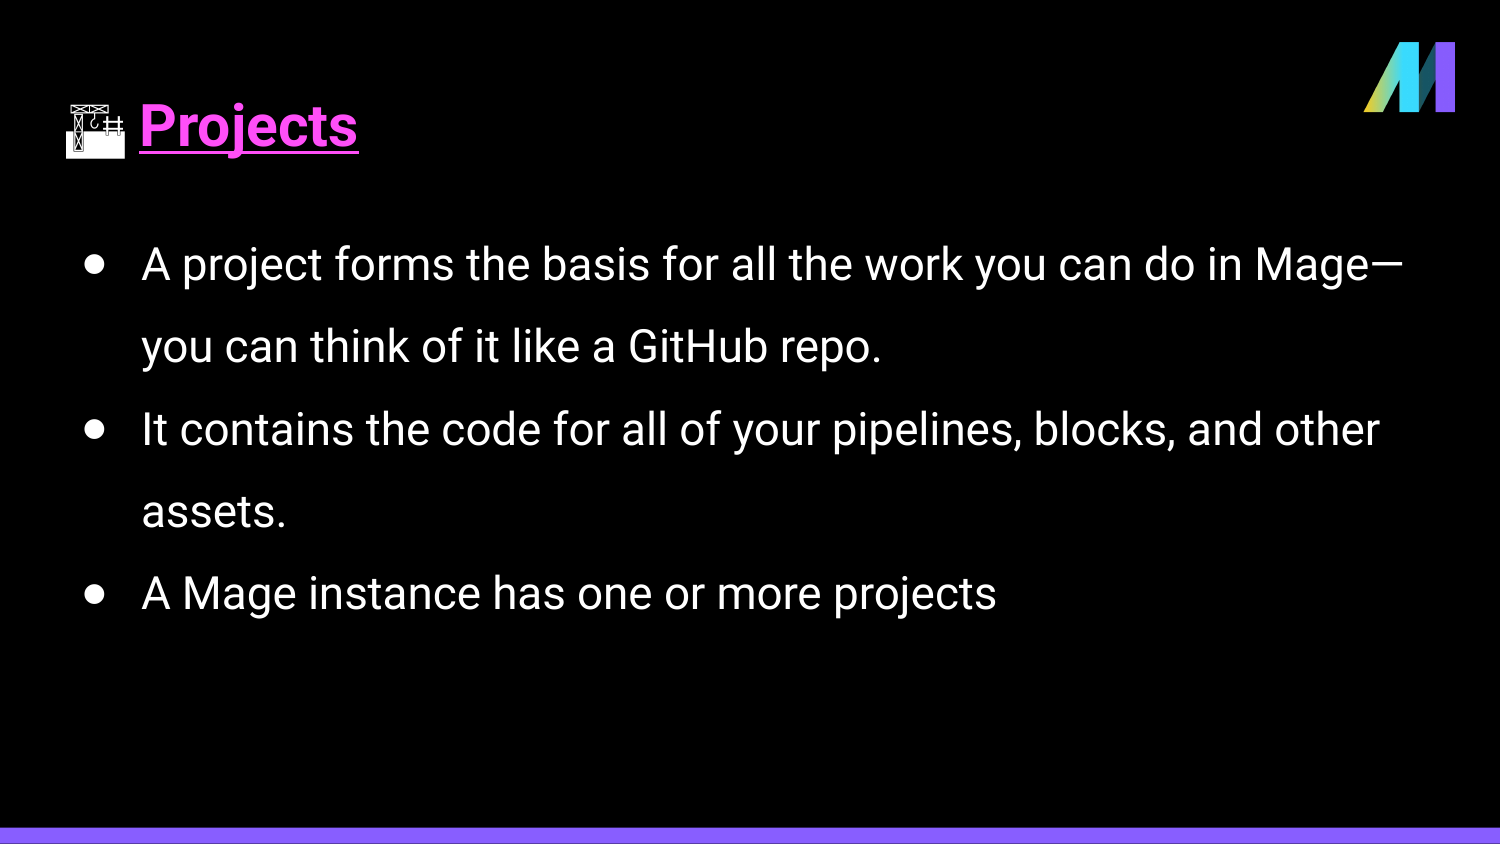

# 🏗️ Projects
A project forms the basis for all the work you can do in Mage— you can think of it like a GitHub repo.
It contains the code for all of your pipelines, blocks, and other assets.
A Mage instance has one or more projects